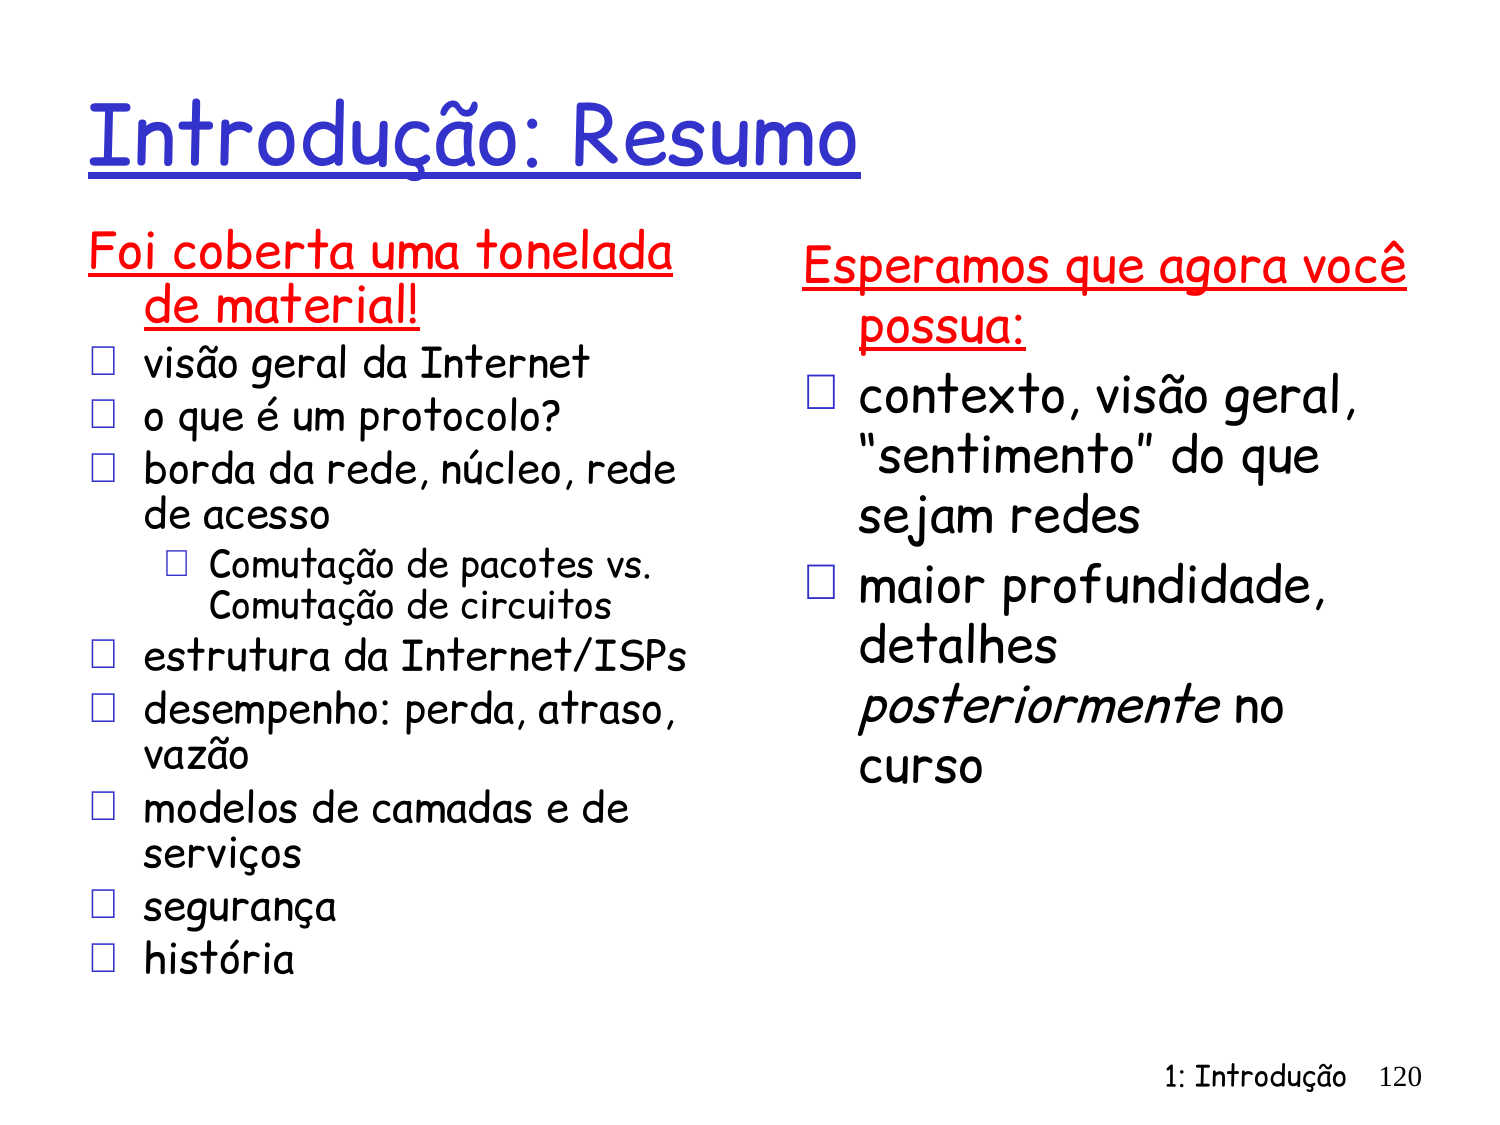

Introdução: Resumo
Foi coberta uma tonelada de material!
visão geral da Internet
o que é um protocolo?
borda da rede, núcleo, rede de acesso
Comutação de pacotes vs. Comutação de circuitos
estrutura da Internet/ISPs
desempenho: perda, atraso, vazão
modelos de camadas e de serviços
segurança
história
Esperamos que agora você possua:
contexto, visão geral, “sentimento” do que sejam redes
maior profundidade, detalhes posteriormente no curso
# 1: Introdução
120